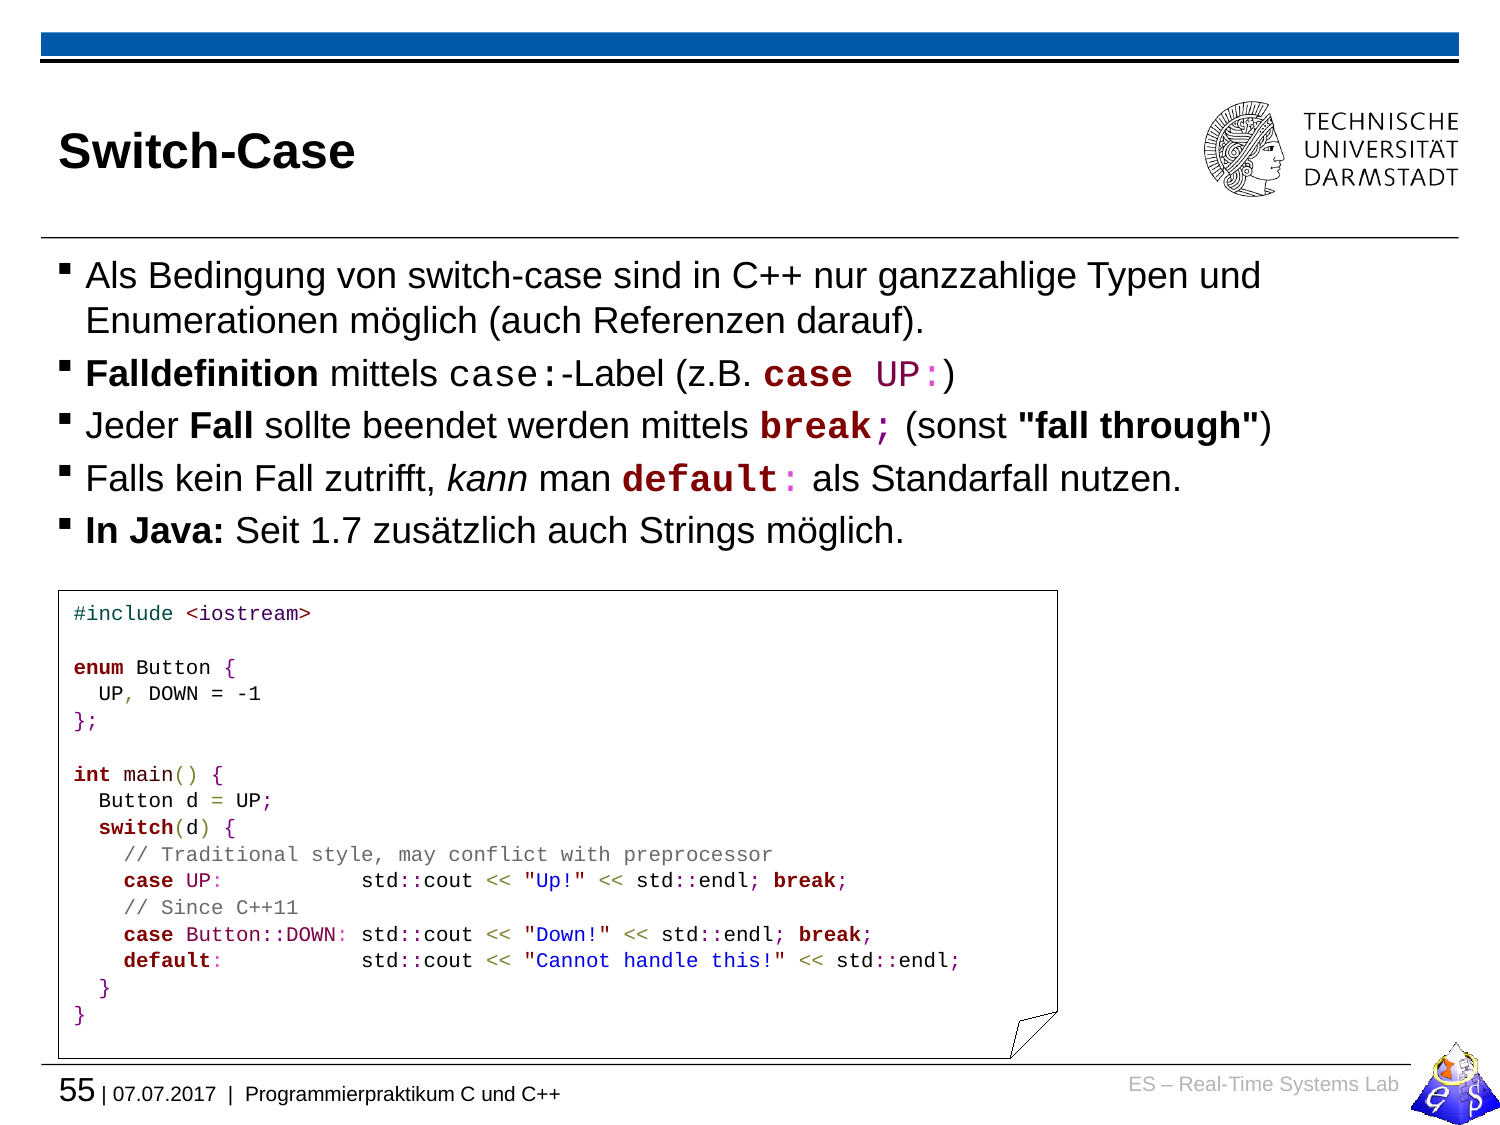

# Switch-Case
Als Bedingung von switch-case sind in C++ nur ganzzahlige Typen und Enumerationen möglich (auch Referenzen darauf).
Falldefinition mittels case:-Label (z.B. case UP:)
Jeder Fall sollte beendet werden mittels break; (sonst "fall through")
Falls kein Fall zutrifft, kann man default: als Standarfall nutzen.
In Java: Seit 1.7 zusätzlich auch Strings möglich.

#include <iostream>

enum Button {
  UP, DOWN = -1
};

int main() {
  Button d = UP;
  switch(d) {
    // Traditional style, may conflict with preprocessor
    case UP:           std::cout << "Up!" << std::endl; break;
    // Since C++11
    case Button::DOWN: std::cout << "Down!" << std::endl; break;
    default:           std::cout << "Cannot handle this!" << std::endl;
  }
}